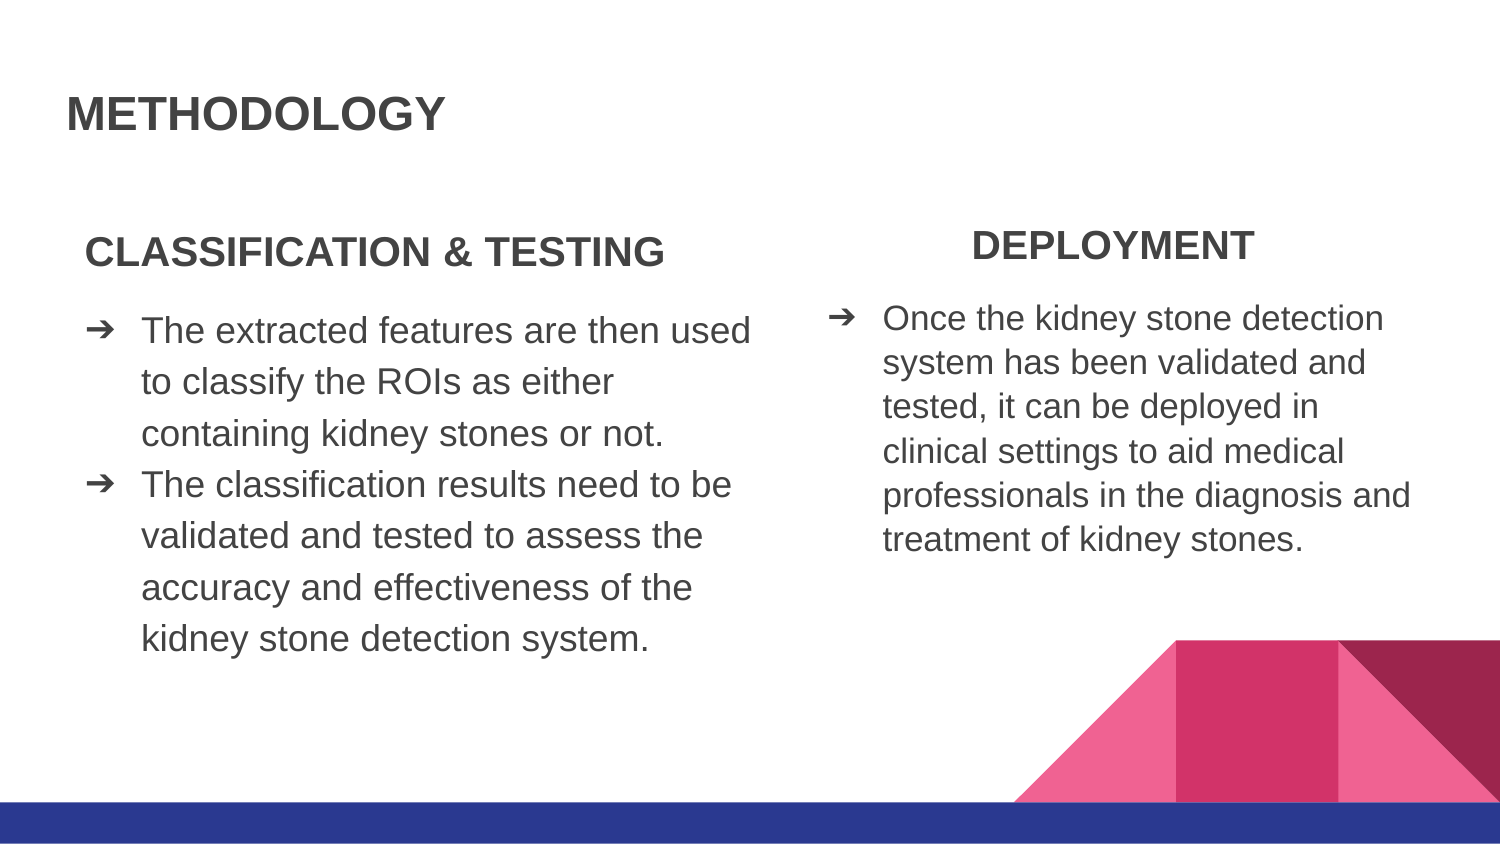

# METHODOLOGY
  CLASSIFICATION & TESTING
The extracted features are then used to classify the ROIs as either containing kidney stones or not.
The classification results need to be validated and tested to assess the accuracy and effectiveness of the kidney stone detection system.
                DEPLOYMENT
Once the kidney stone detection system has been validated and tested, it can be deployed in clinical settings to aid medical professionals in the diagnosis and treatment of kidney stones.